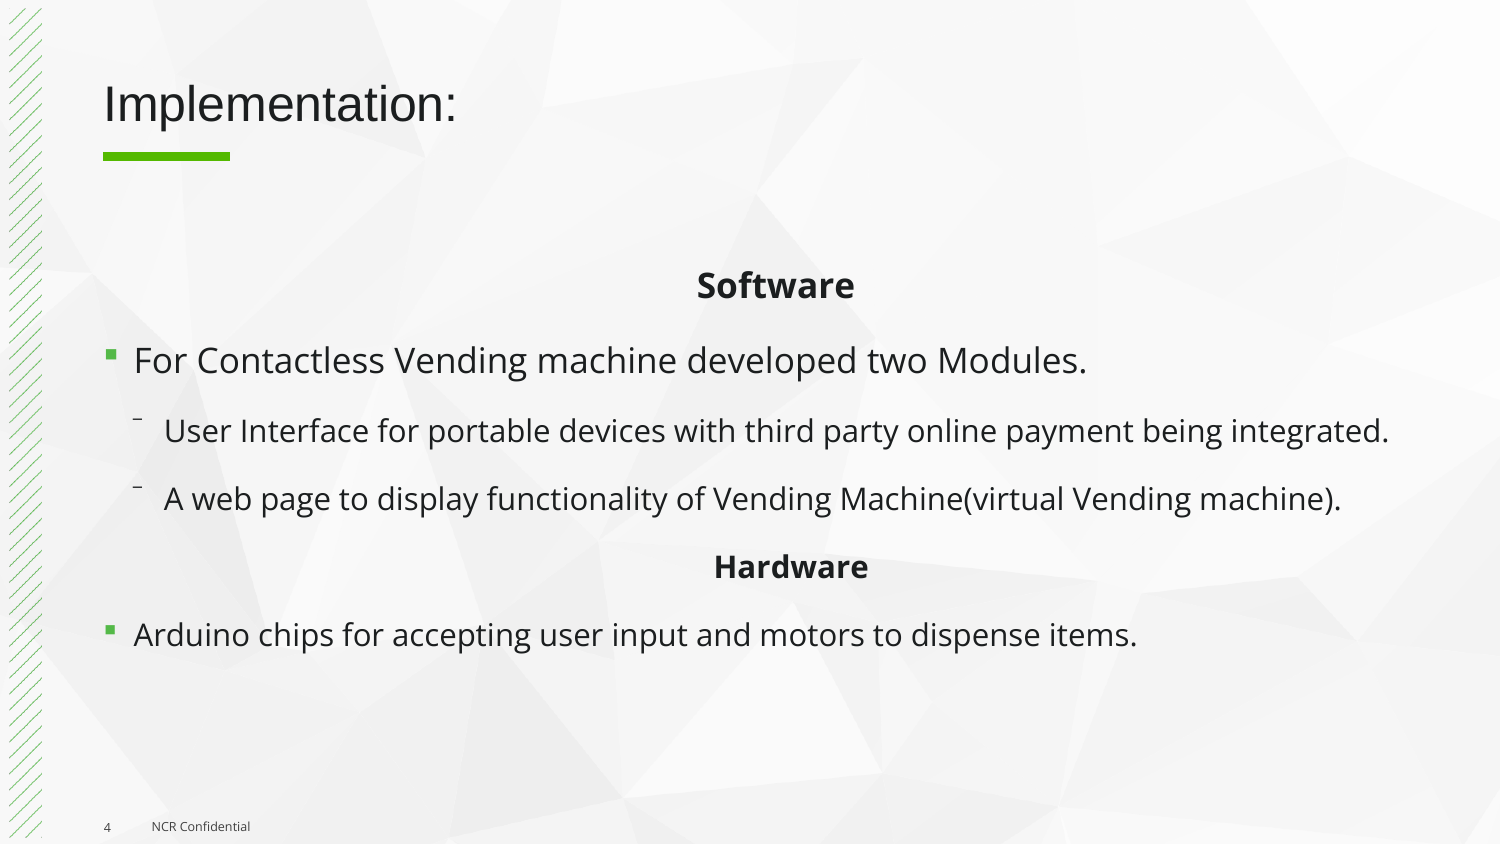

# Implementation:
Software
For Contactless Vending machine developed two Modules.
User Interface for portable devices with third party online payment being integrated.
A web page to display functionality of Vending Machine(virtual Vending machine).
Hardware
Arduino chips for accepting user input and motors to dispense items.

4
NCR Confidential